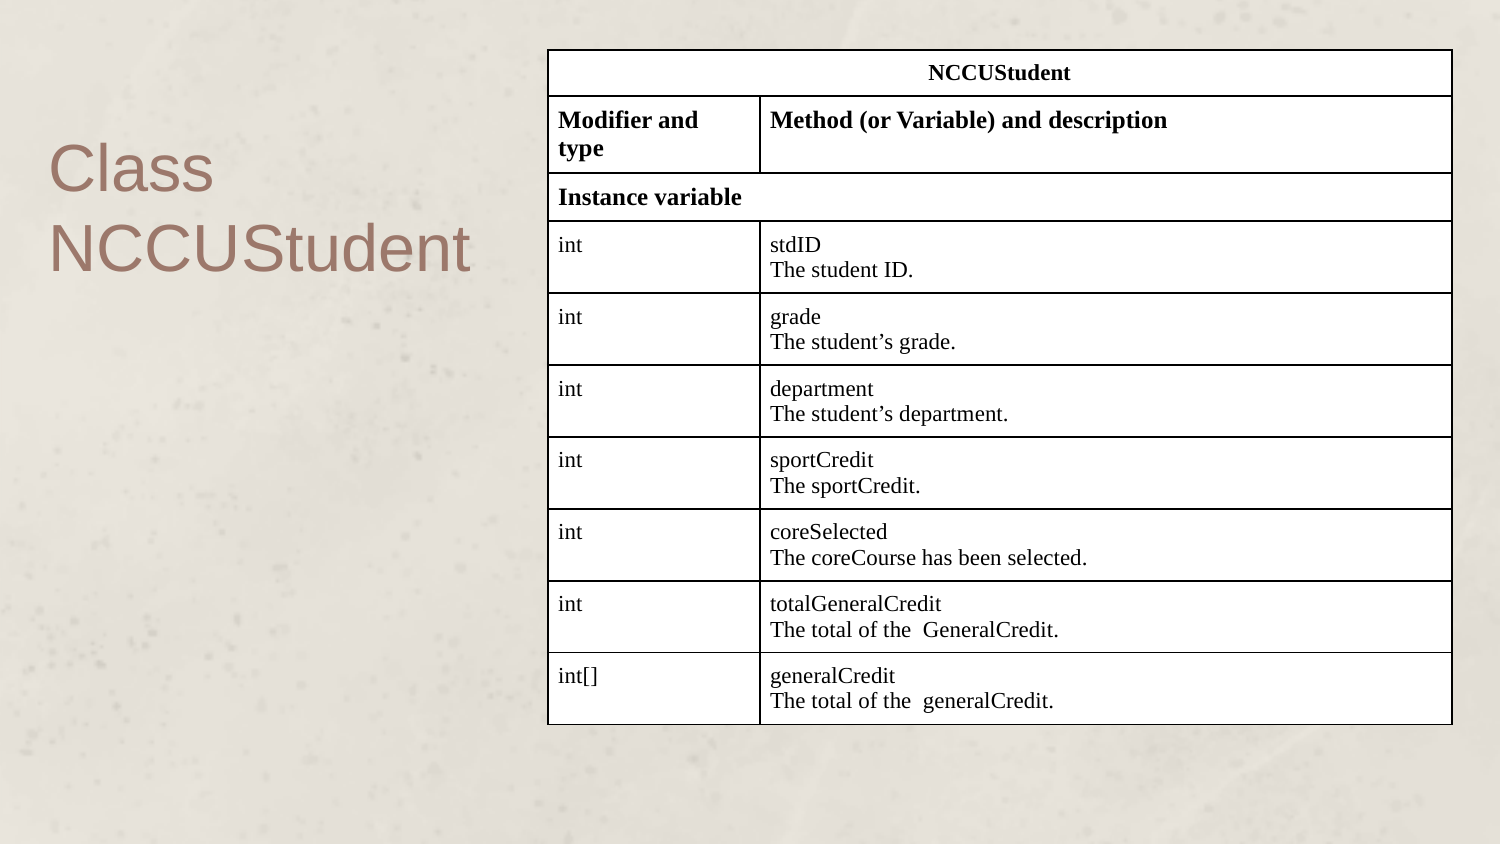

| NCCUStudent |  |
| --- | --- |
| Modifier and type | Method (or Variable) and description |
| Instance variable |  |
| int | stdID The student ID. |
| int | grade The student’s grade. |
| int | department The student’s department. |
| int | sportCredit The sportCredit. |
| int | coreSelected The coreCourse has been selected. |
| int | totalGeneralCredit The total of the GeneralCredit. |
| int[] | generalCredit The total of the generalCredit. |
# Class
NCCUStudent